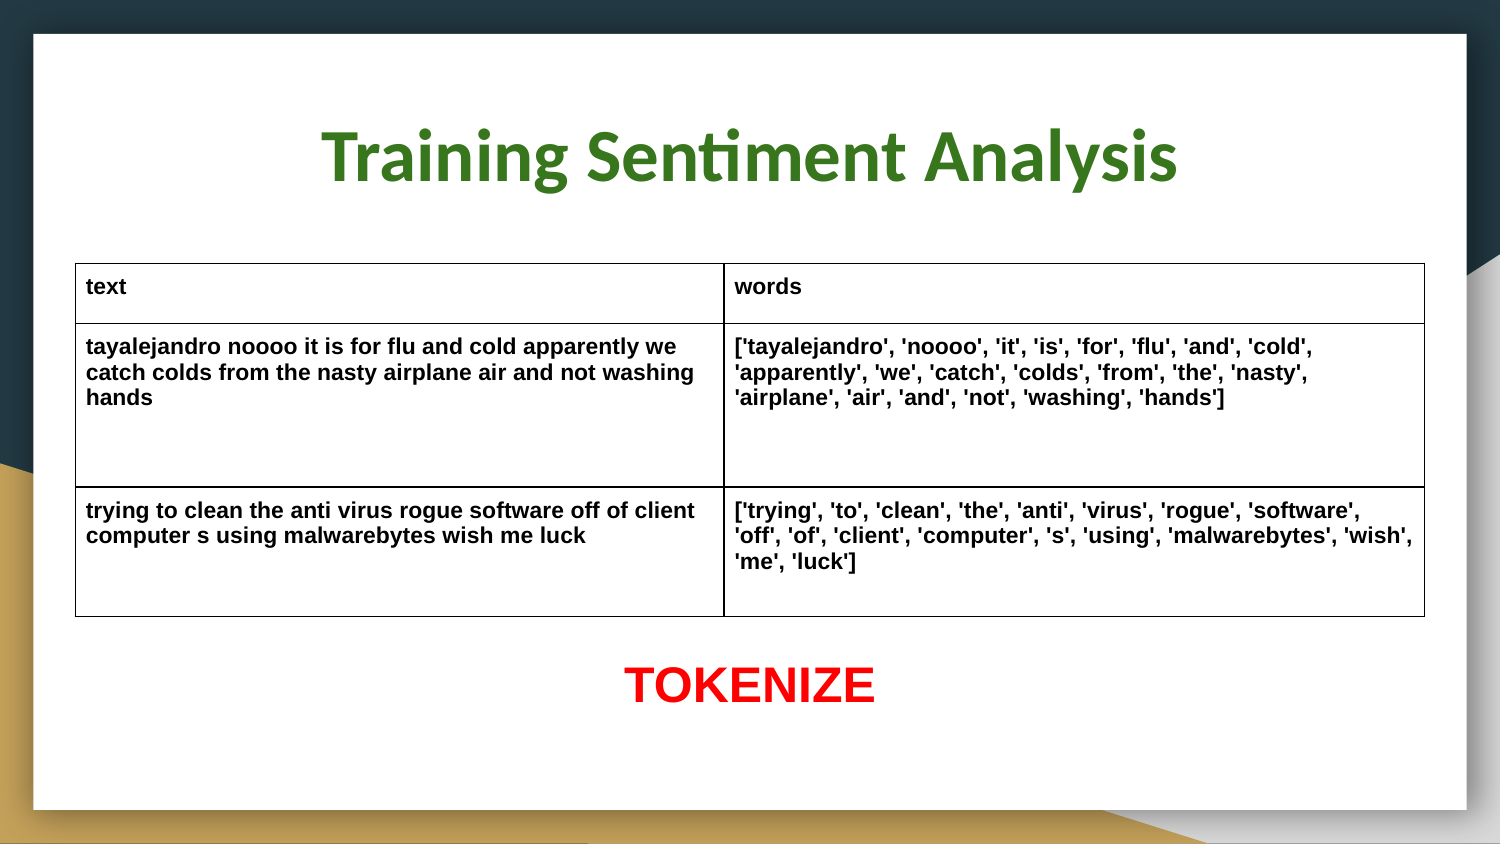

Training Sentiment Analysis
| text | words |
| --- | --- |
| tayalejandro noooo it is for flu and cold apparently we catch colds from the nasty airplane air and not washing hands | ['tayalejandro', 'noooo', 'it', 'is', 'for', 'flu', 'and', 'cold', 'apparently', 'we', 'catch', 'colds', 'from', 'the', 'nasty', 'airplane', 'air', 'and', 'not', 'washing', 'hands'] |
| trying to clean the anti virus rogue software off of client computer s using malwarebytes wish me luck | ['trying', 'to', 'clean', 'the', 'anti', 'virus', 'rogue', 'software', 'off', 'of', 'client', 'computer', 's', 'using', 'malwarebytes', 'wish', 'me', 'luck'] |
TOKENIZE